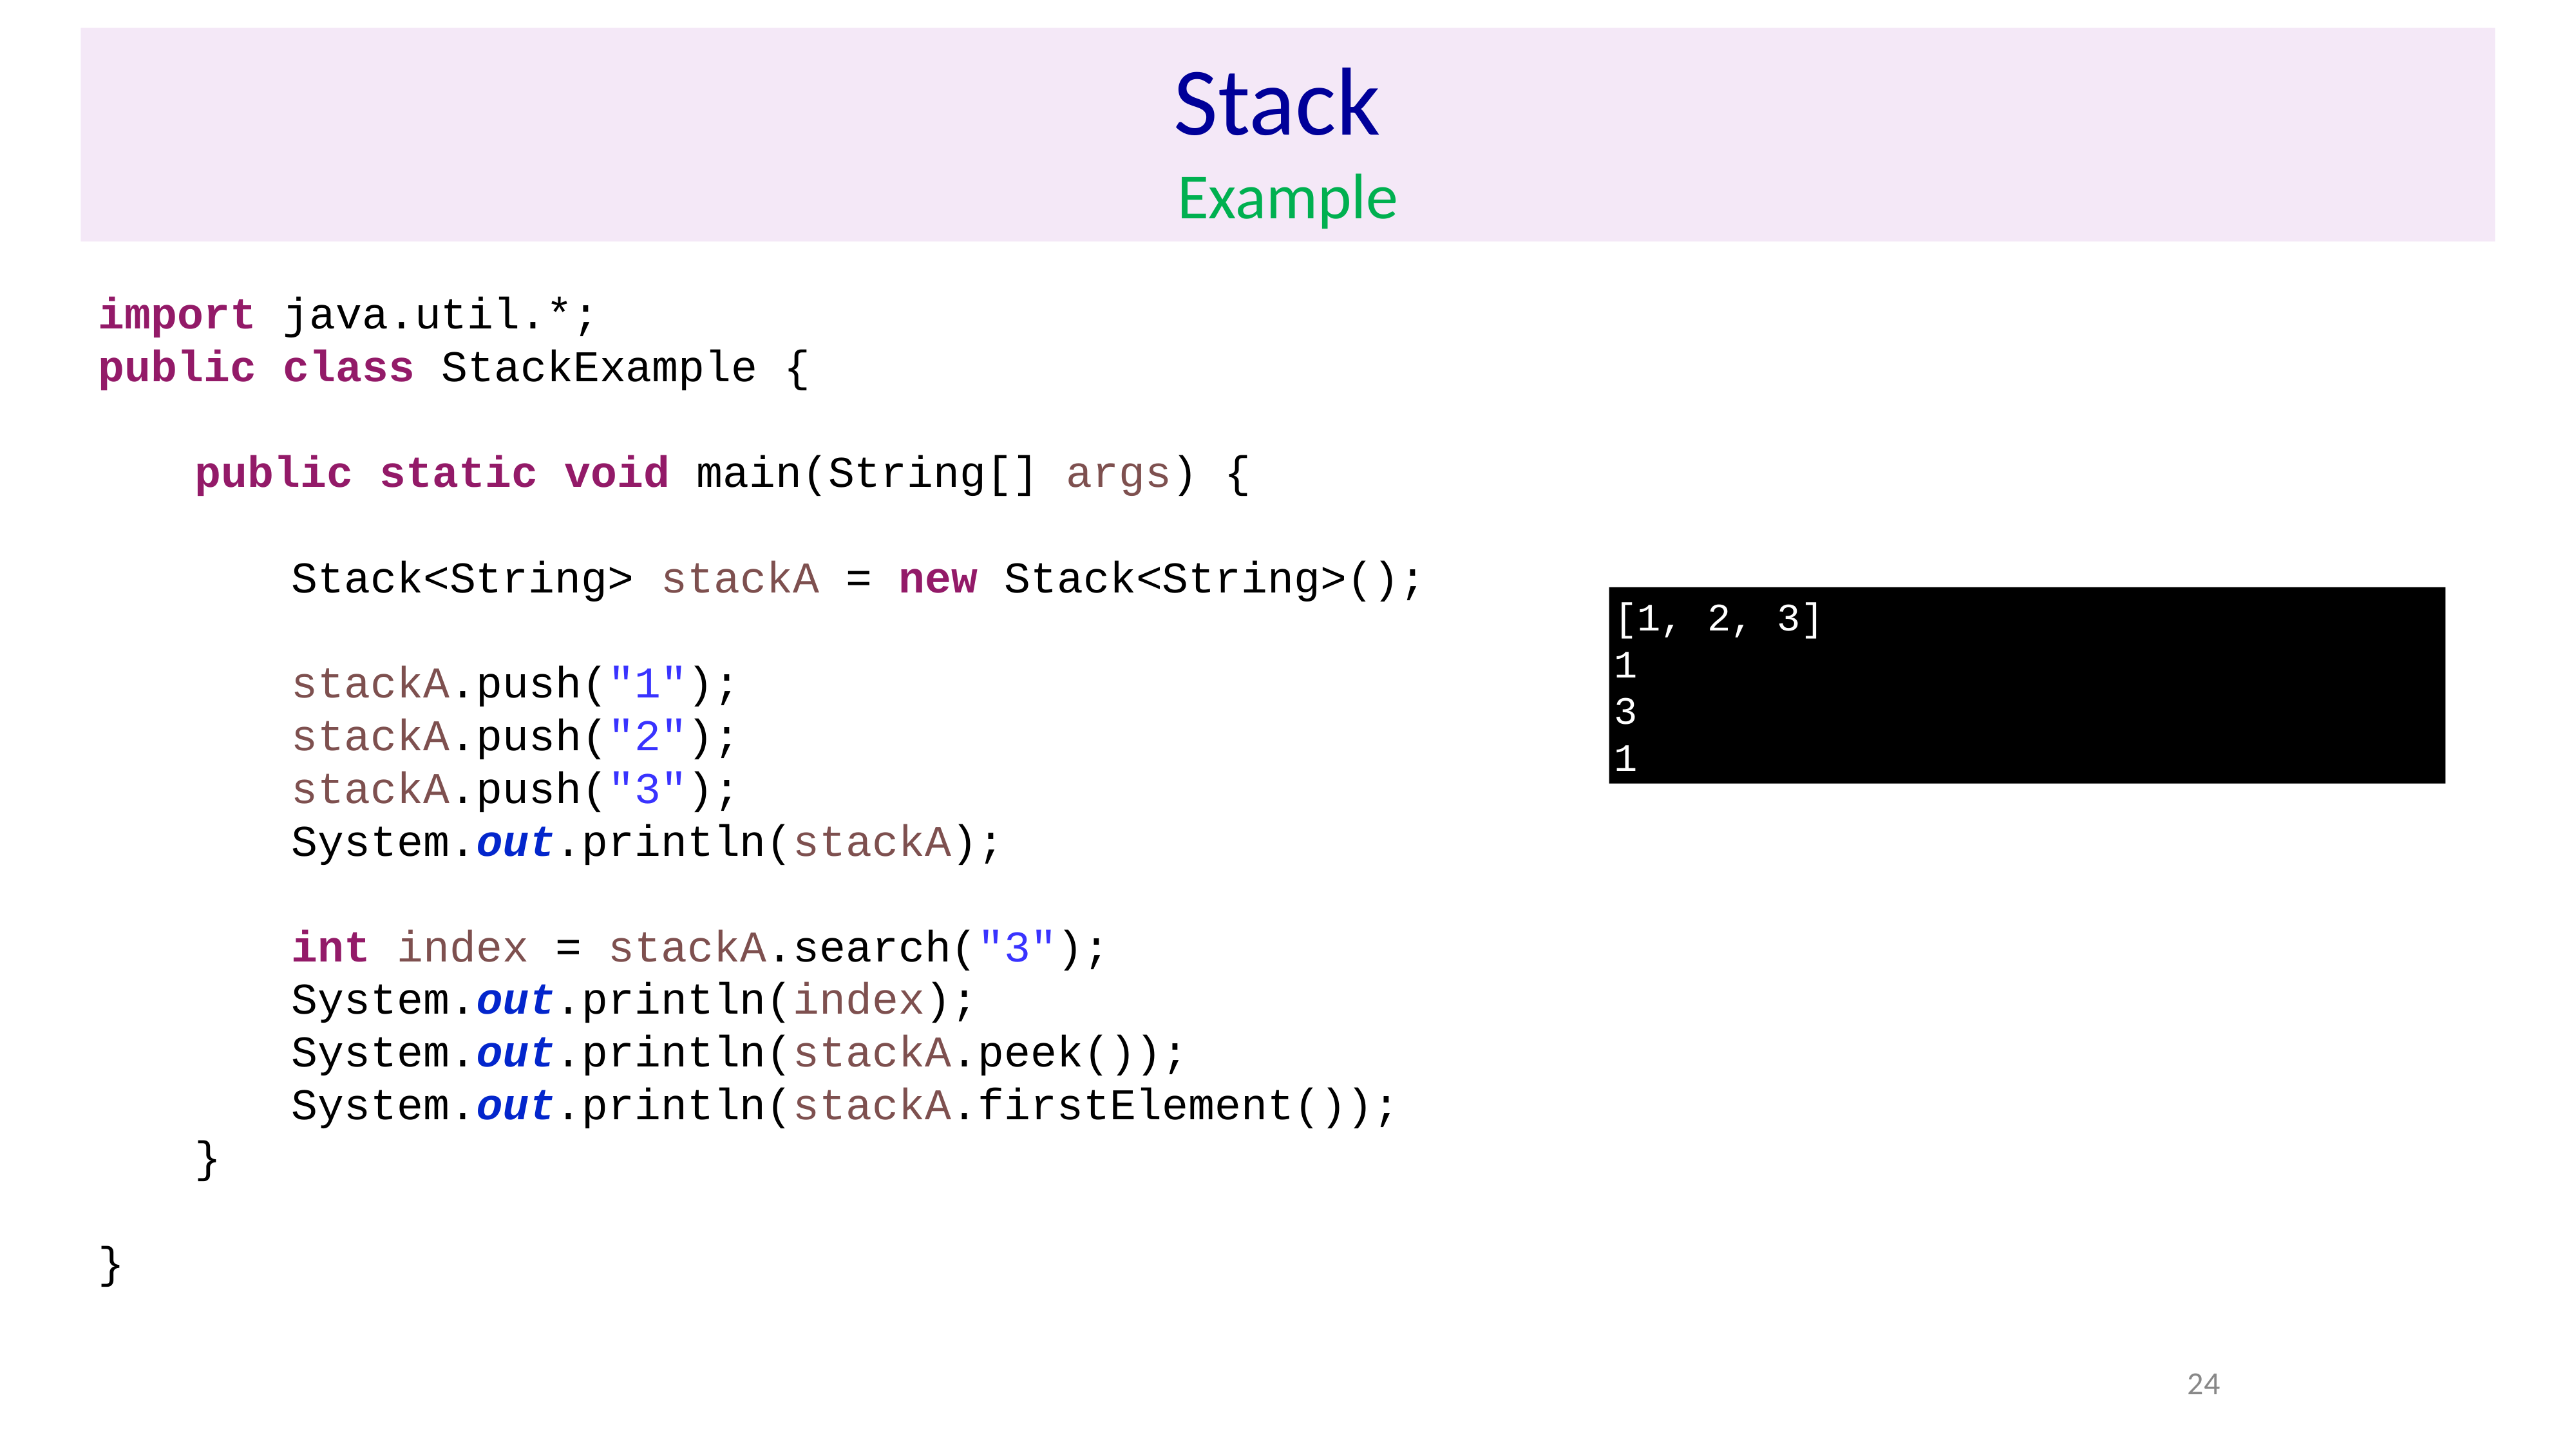

# Stack Example
import java.util.*;
public class StackExample {

	public static void main(String[] args) {

		Stack<String> stackA = new Stack<String>();

		stackA.push("1");
		stackA.push("2");
		stackA.push("3");
		System.out.println(stackA);

		int index = stackA.search("3");
		System.out.println(index);
		System.out.println(stackA.peek());
		System.out.println(stackA.firstElement());
	}

}
[1, 2, 3]
1
3
1
24